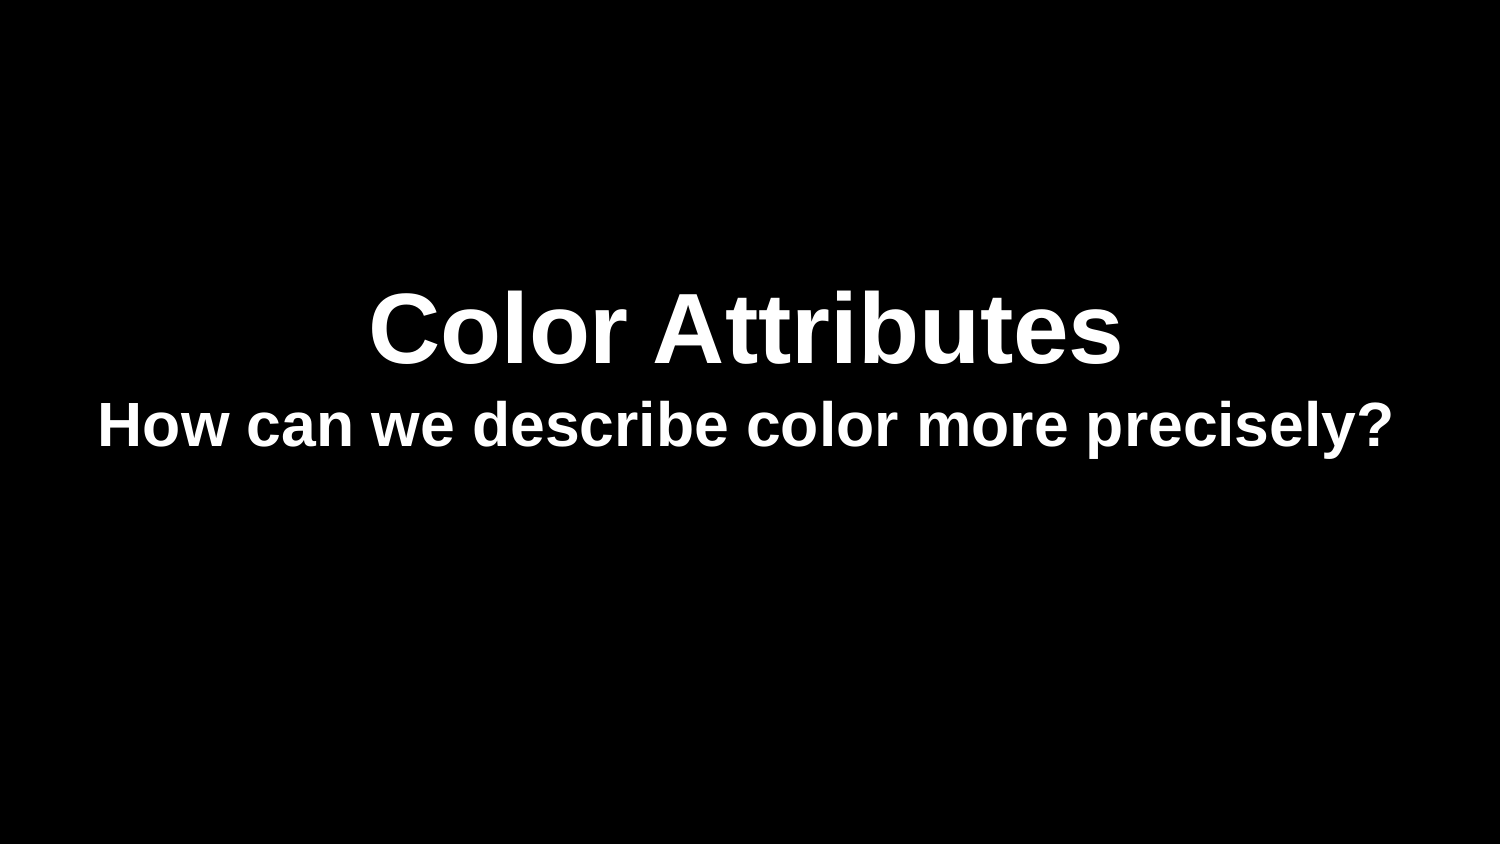

# Color Attributes
How can we describe color more precisely?